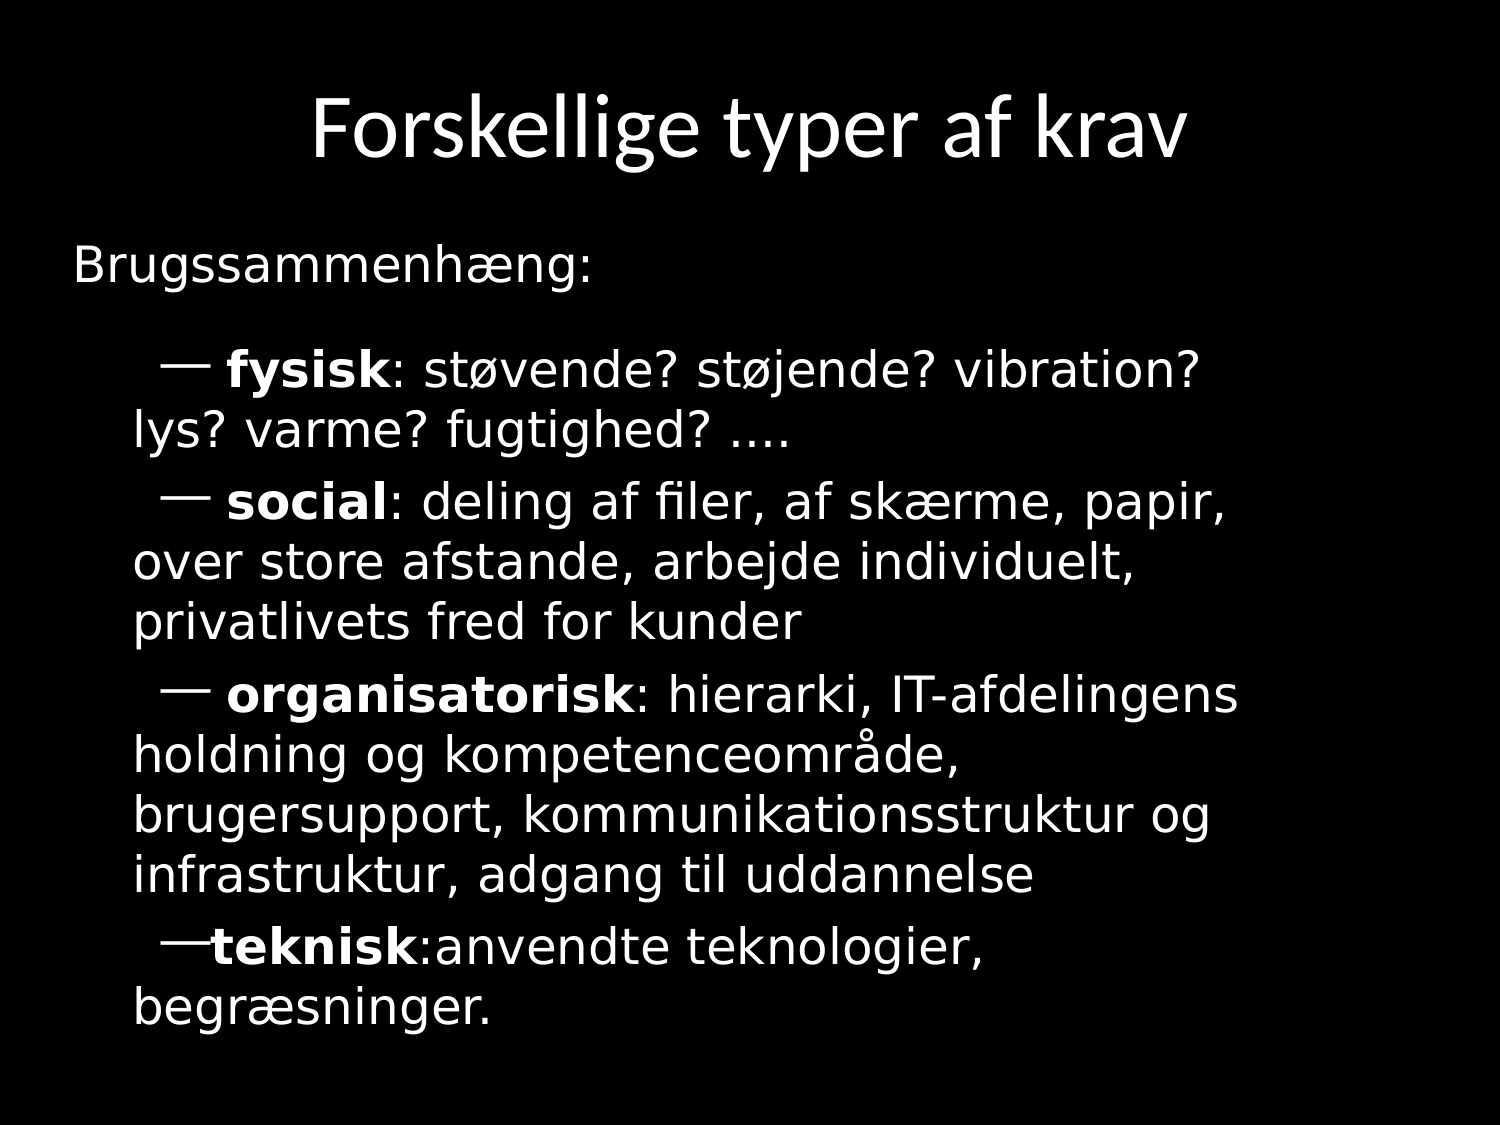

# Forskellige typer af krav

Brugssammenhæng:

 fysisk: støvende? støjende? vibration? lys? varme? fugtighed? ....
 social: deling af filer, af skærme, papir, over store afstande, arbejde individuelt, privatlivets fred for kunder
 organisatorisk: hierarki, IT-afdelingens holdning og kompetenceområde, brugersupport, kommunikationsstruktur og infrastruktur, adgang til uddannelse
teknisk:anvendte teknologier, begræsninger.